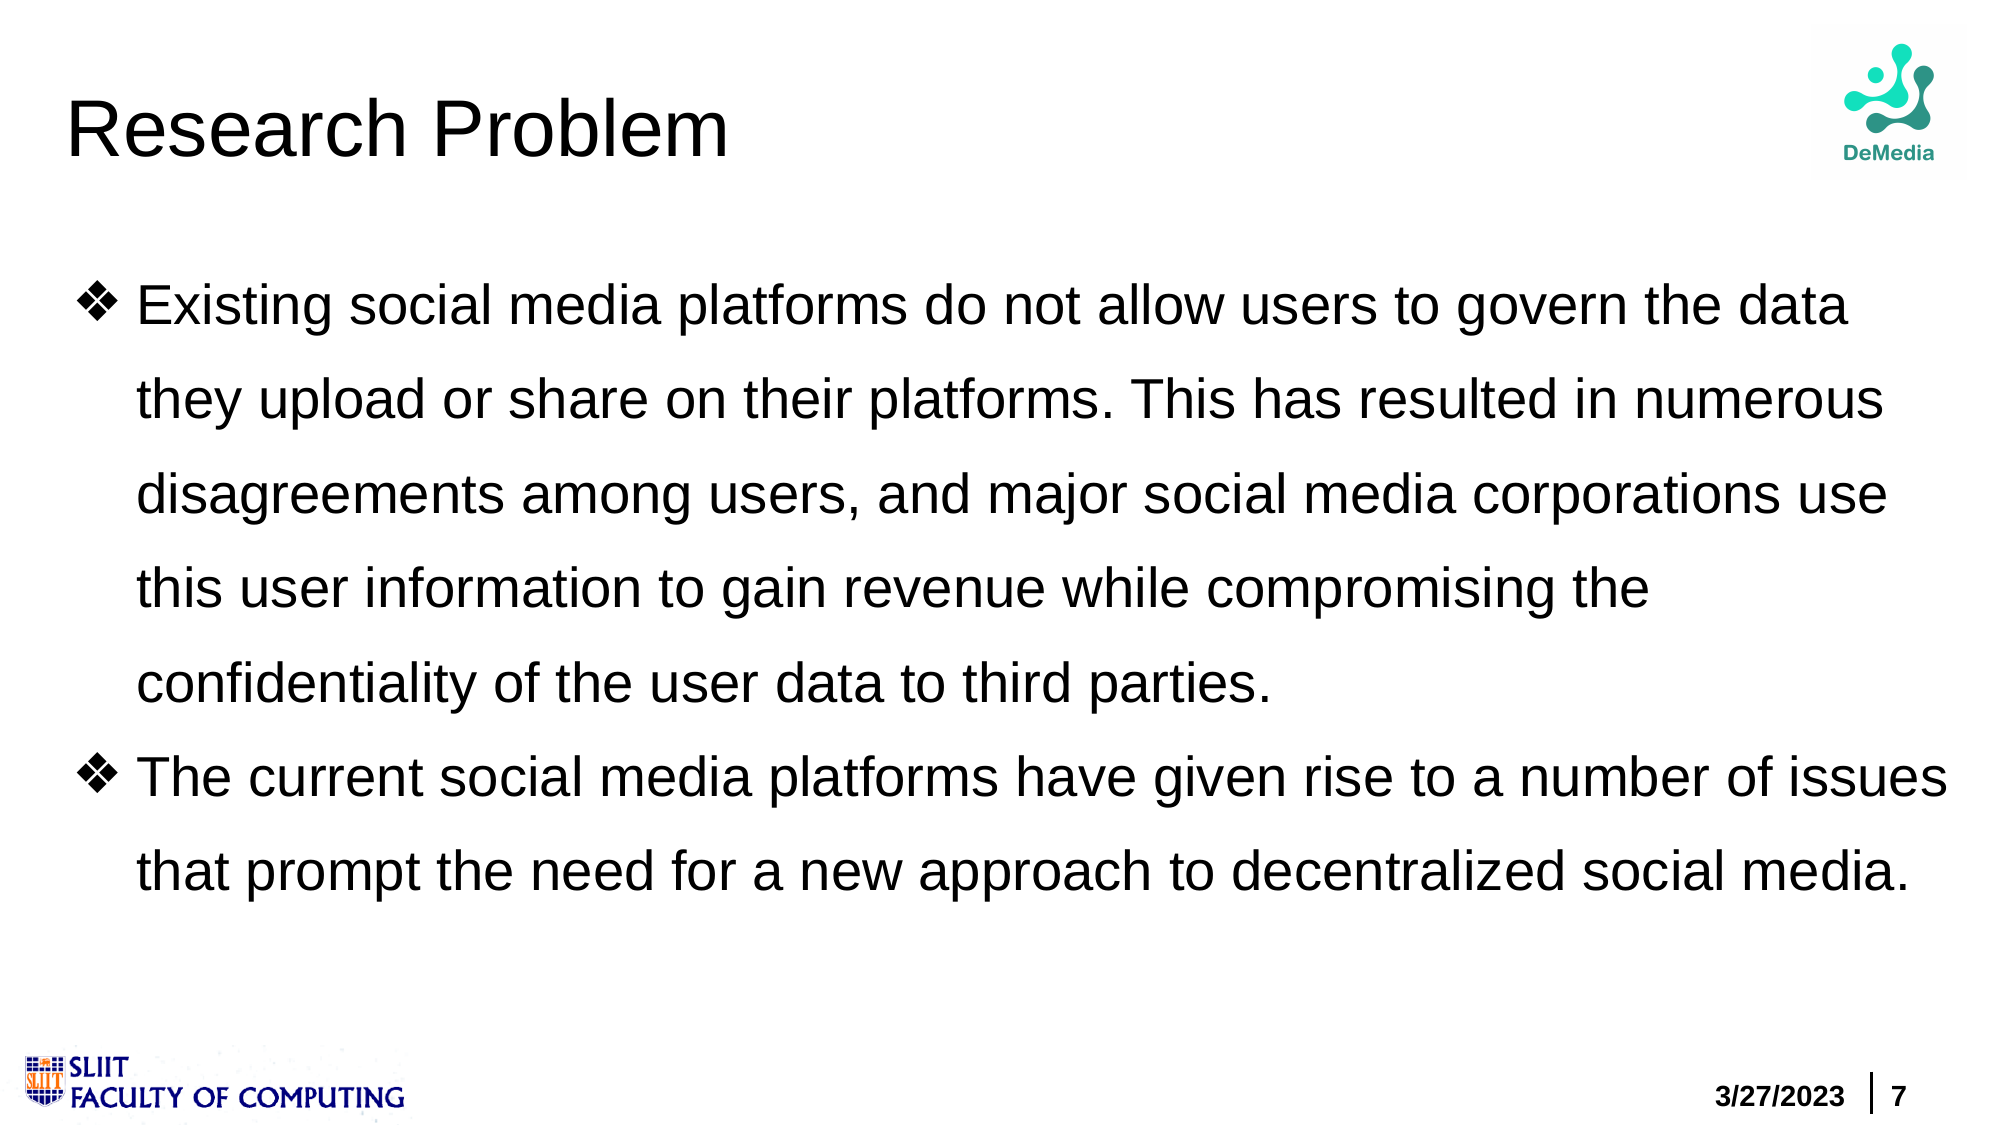

# Research Problem
Existing social media platforms do not allow users to govern the data they upload or share on their platforms. This has resulted in numerous disagreements among users, and major social media corporations use this user information to gain revenue while compromising the confidentiality of the user data to third parties.
The current social media platforms have given rise to a number of issues that prompt the need for a new approach to decentralized social media.